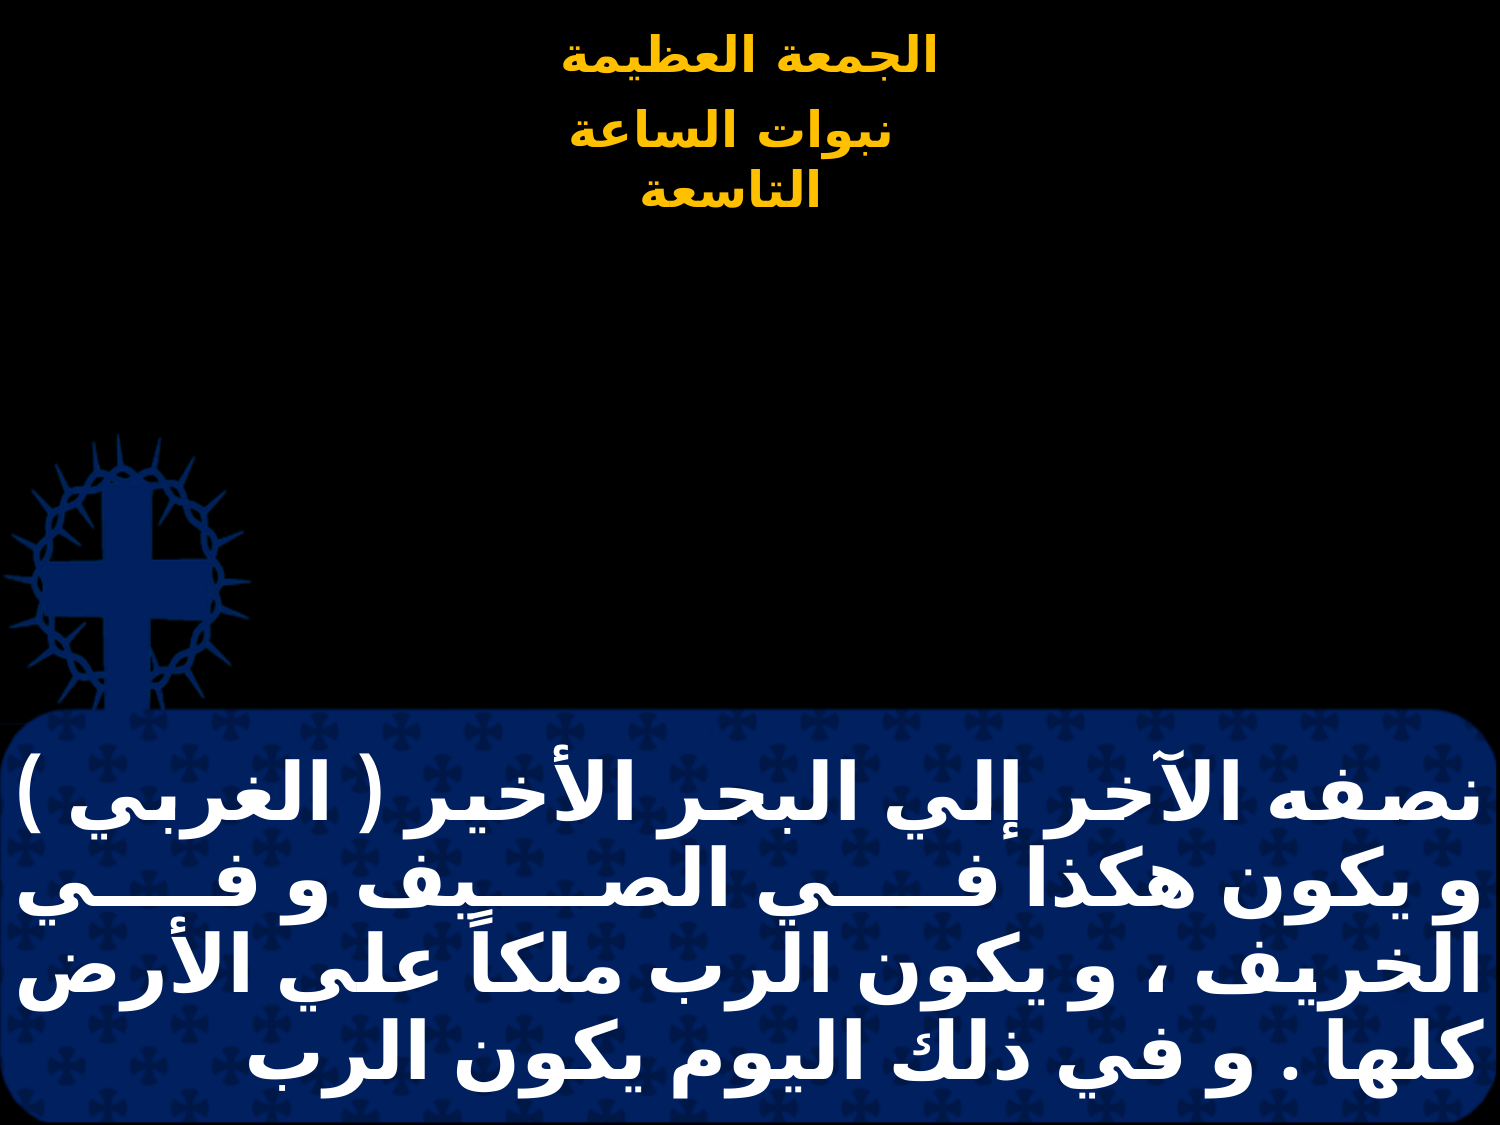

# نصفه الآخر إلي البحر الأخير ( الغربي ) و يكون هكذا في الصيف و في الخريف ، و يكون الرب ملكاً علي الأرض كلها . و في ذلك اليوم يكون الرب